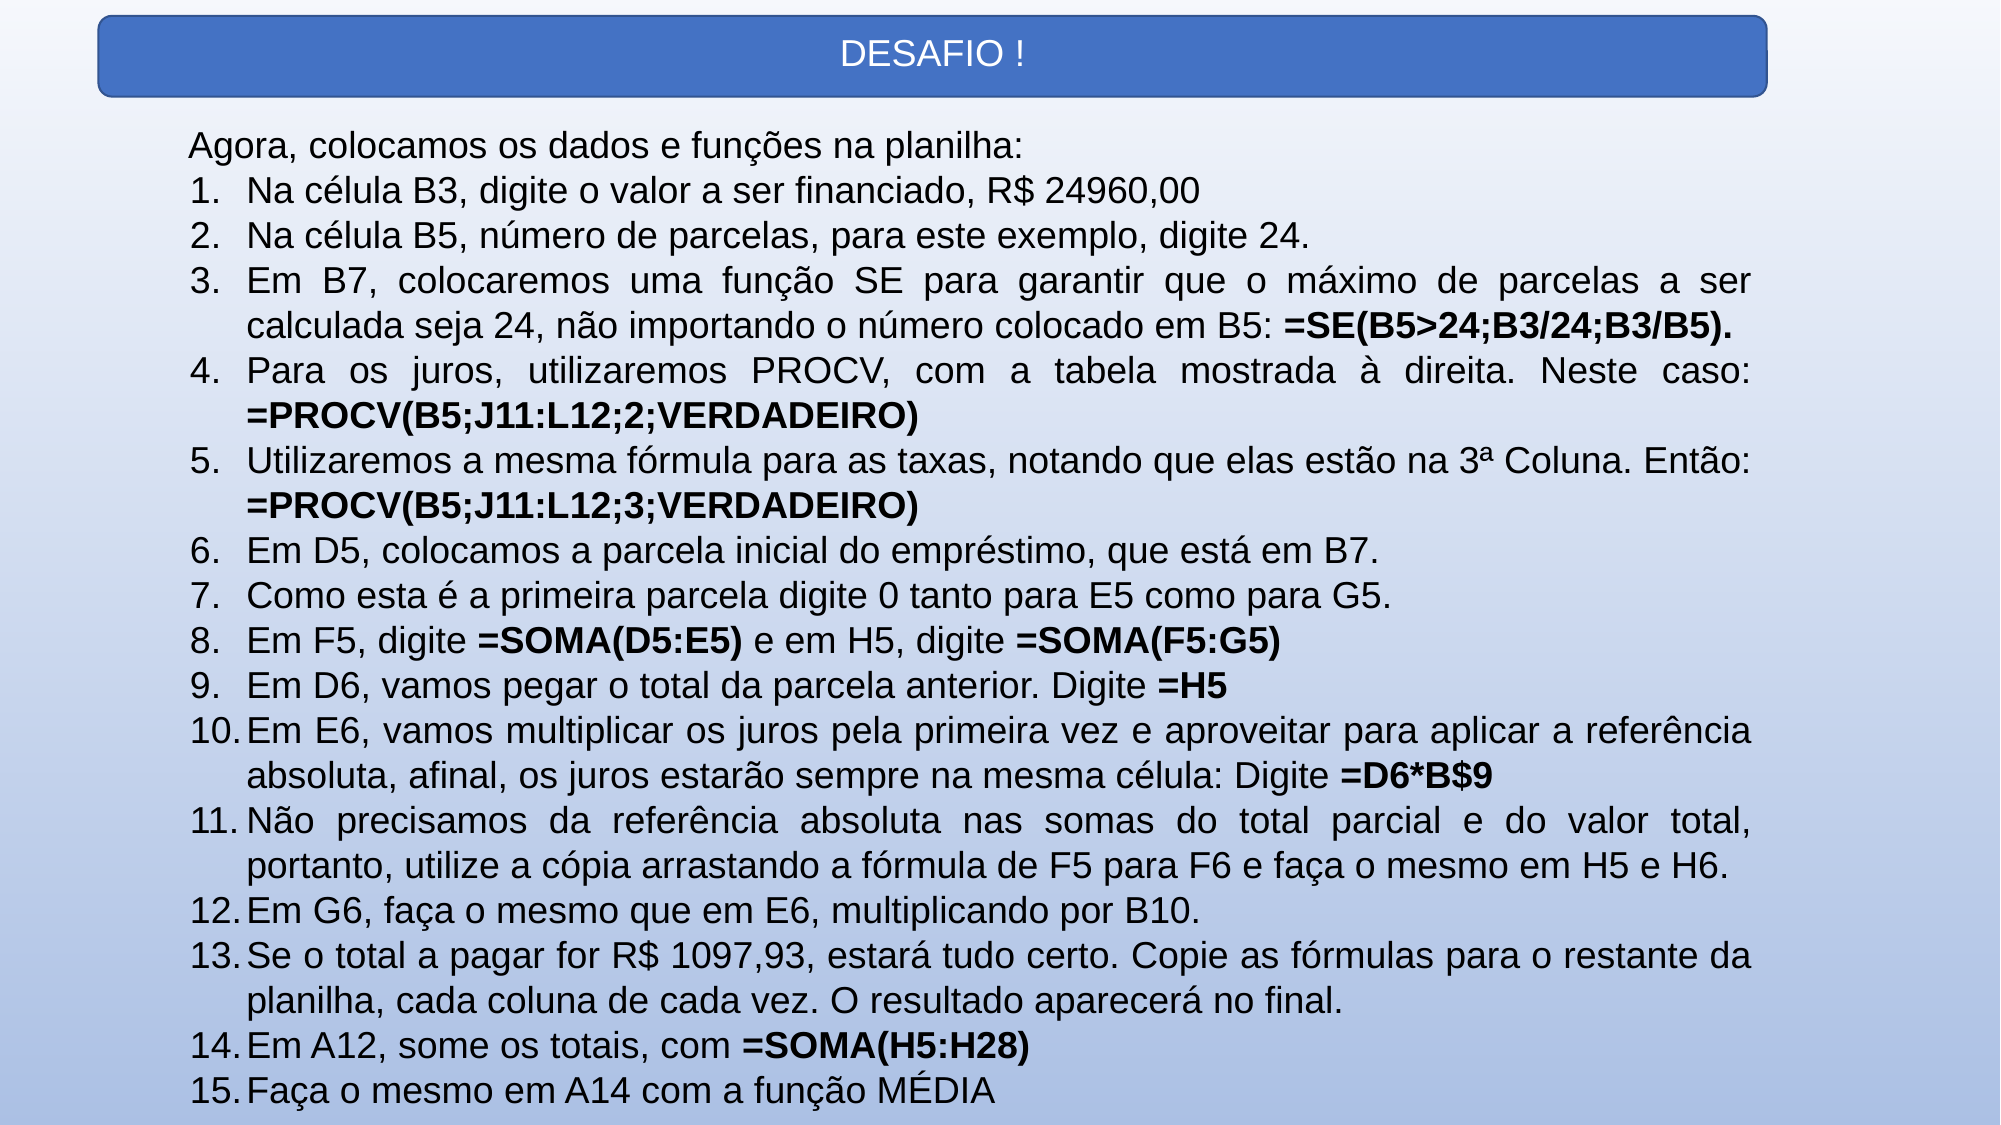

DESAFIO !
Agora, colocamos os dados e funções na planilha:
Na célula B3, digite o valor a ser financiado, R$ 24960,00
Na célula B5, número de parcelas, para este exemplo, digite 24.
Em B7, colocaremos uma função SE para garantir que o máximo de parcelas a ser calculada seja 24, não importando o número colocado em B5: =SE(B5>24;B3/24;B3/B5).
Para os juros, utilizaremos PROCV, com a tabela mostrada à direita. Neste caso: =PROCV(B5;J11:L12;2;VERDADEIRO)
Utilizaremos a mesma fórmula para as taxas, notando que elas estão na 3ª Coluna. Então: =PROCV(B5;J11:L12;3;VERDADEIRO)
Em D5, colocamos a parcela inicial do empréstimo, que está em B7.
Como esta é a primeira parcela digite 0 tanto para E5 como para G5.
Em F5, digite =SOMA(D5:E5) e em H5, digite =SOMA(F5:G5)
Em D6, vamos pegar o total da parcela anterior. Digite =H5
Em E6, vamos multiplicar os juros pela primeira vez e aproveitar para aplicar a referência absoluta, afinal, os juros estarão sempre na mesma célula: Digite =D6*B$9
Não precisamos da referência absoluta nas somas do total parcial e do valor total, portanto, utilize a cópia arrastando a fórmula de F5 para F6 e faça o mesmo em H5 e H6.
Em G6, faça o mesmo que em E6, multiplicando por B10.
Se o total a pagar for R$ 1097,93, estará tudo certo. Copie as fórmulas para o restante da planilha, cada coluna de cada vez. O resultado aparecerá no final.
Em A12, some os totais, com =SOMA(H5:H28)
Faça o mesmo em A14 com a função MÉDIA